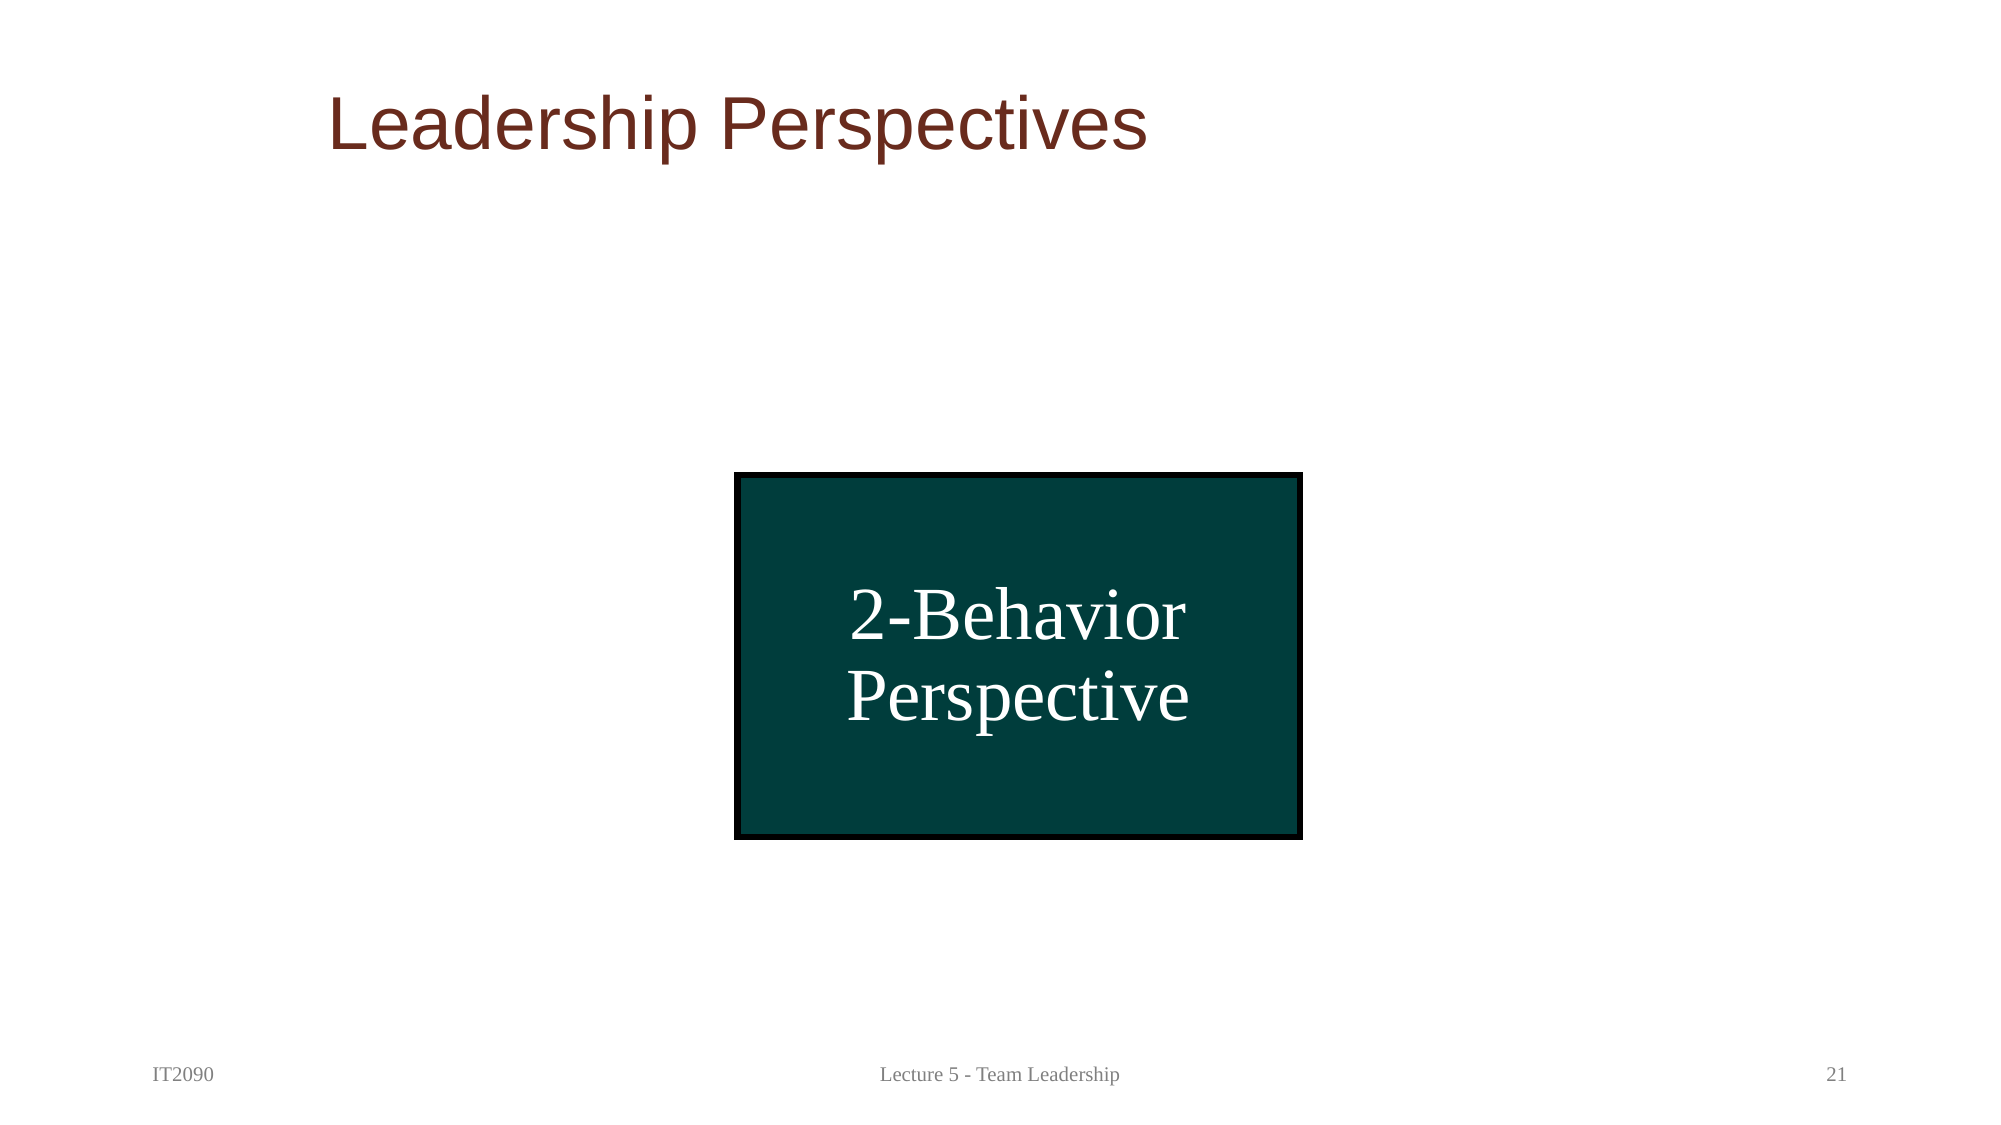

# Leadership Perspectives
2-Behavior
Perspective
IT2090
Lecture 5 - Team Leadership
21